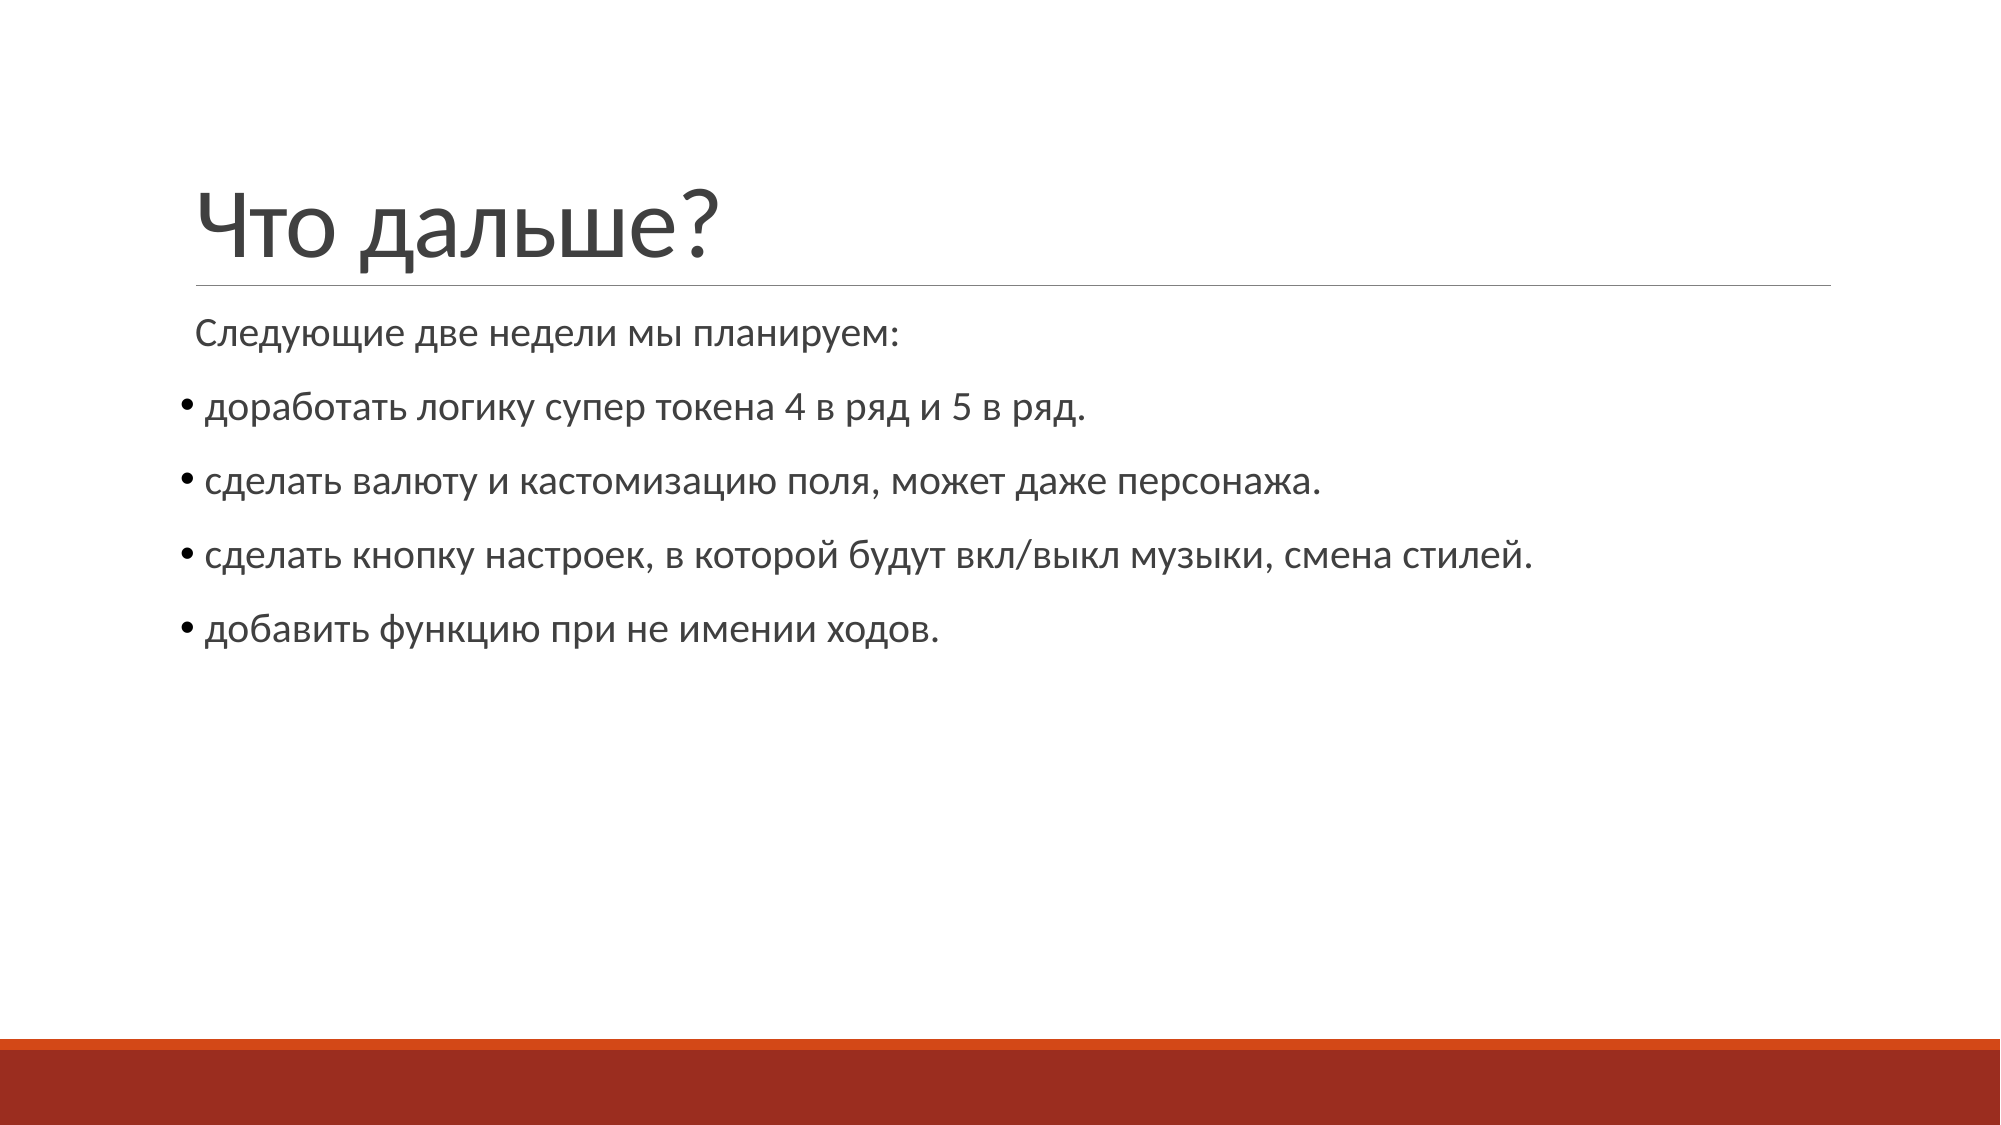

# Что дальше?
Следующие две недели мы планируем:
 доработать логику супер токена 4 в ряд и 5 в ряд.
 сделать валюту и кастомизацию поля, может даже персонажа.
 сделать кнопку настроек, в которой будут вкл/выкл музыки, смена стилей.
 добавить функцию при не имении ходов.